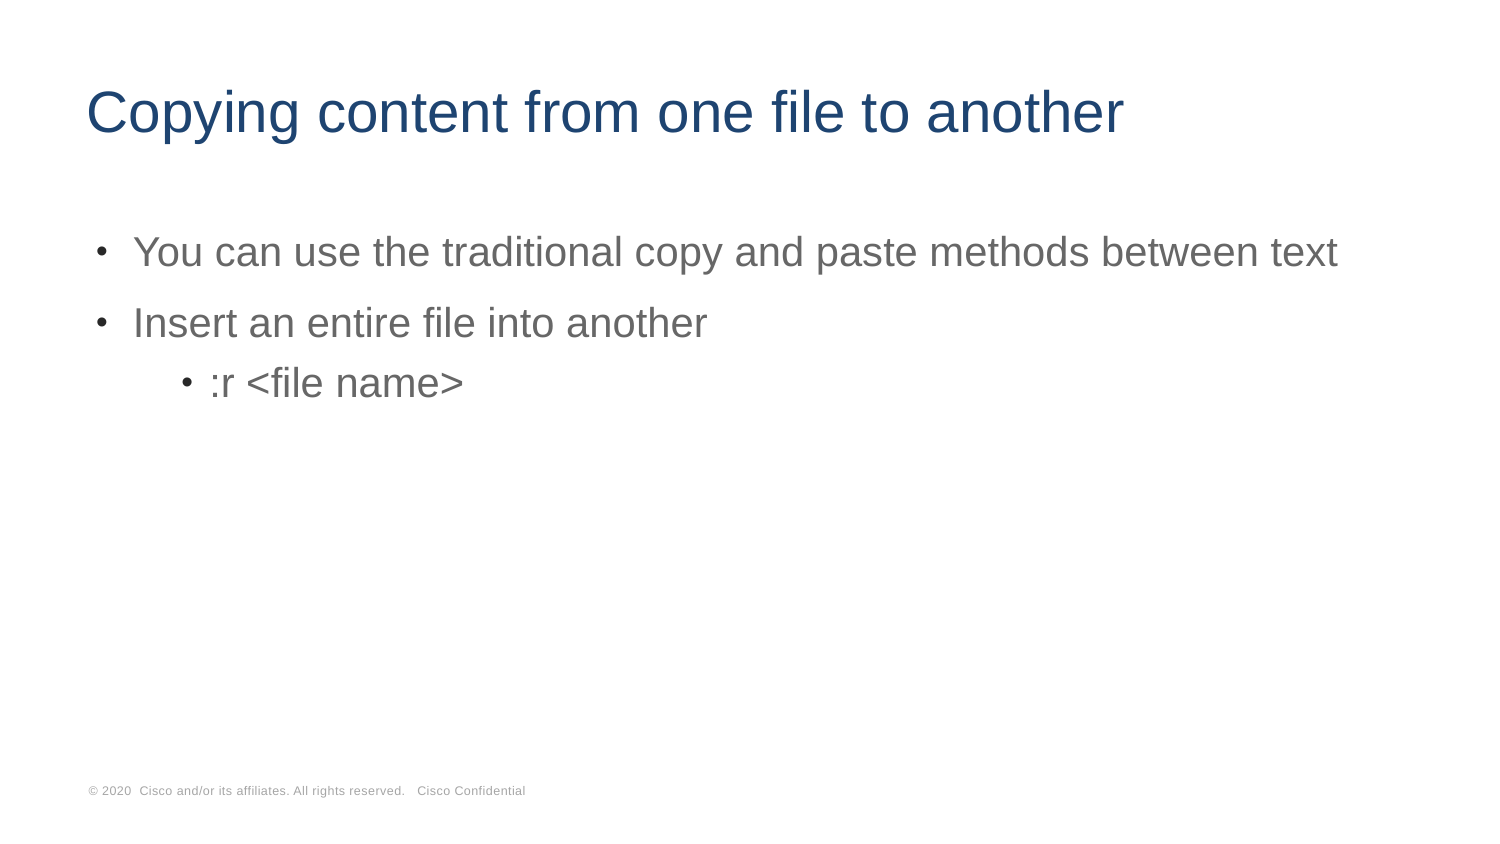

# Copying content from one file to another
You can use the traditional copy and paste methods between text
Insert an entire file into another
:r <file name>